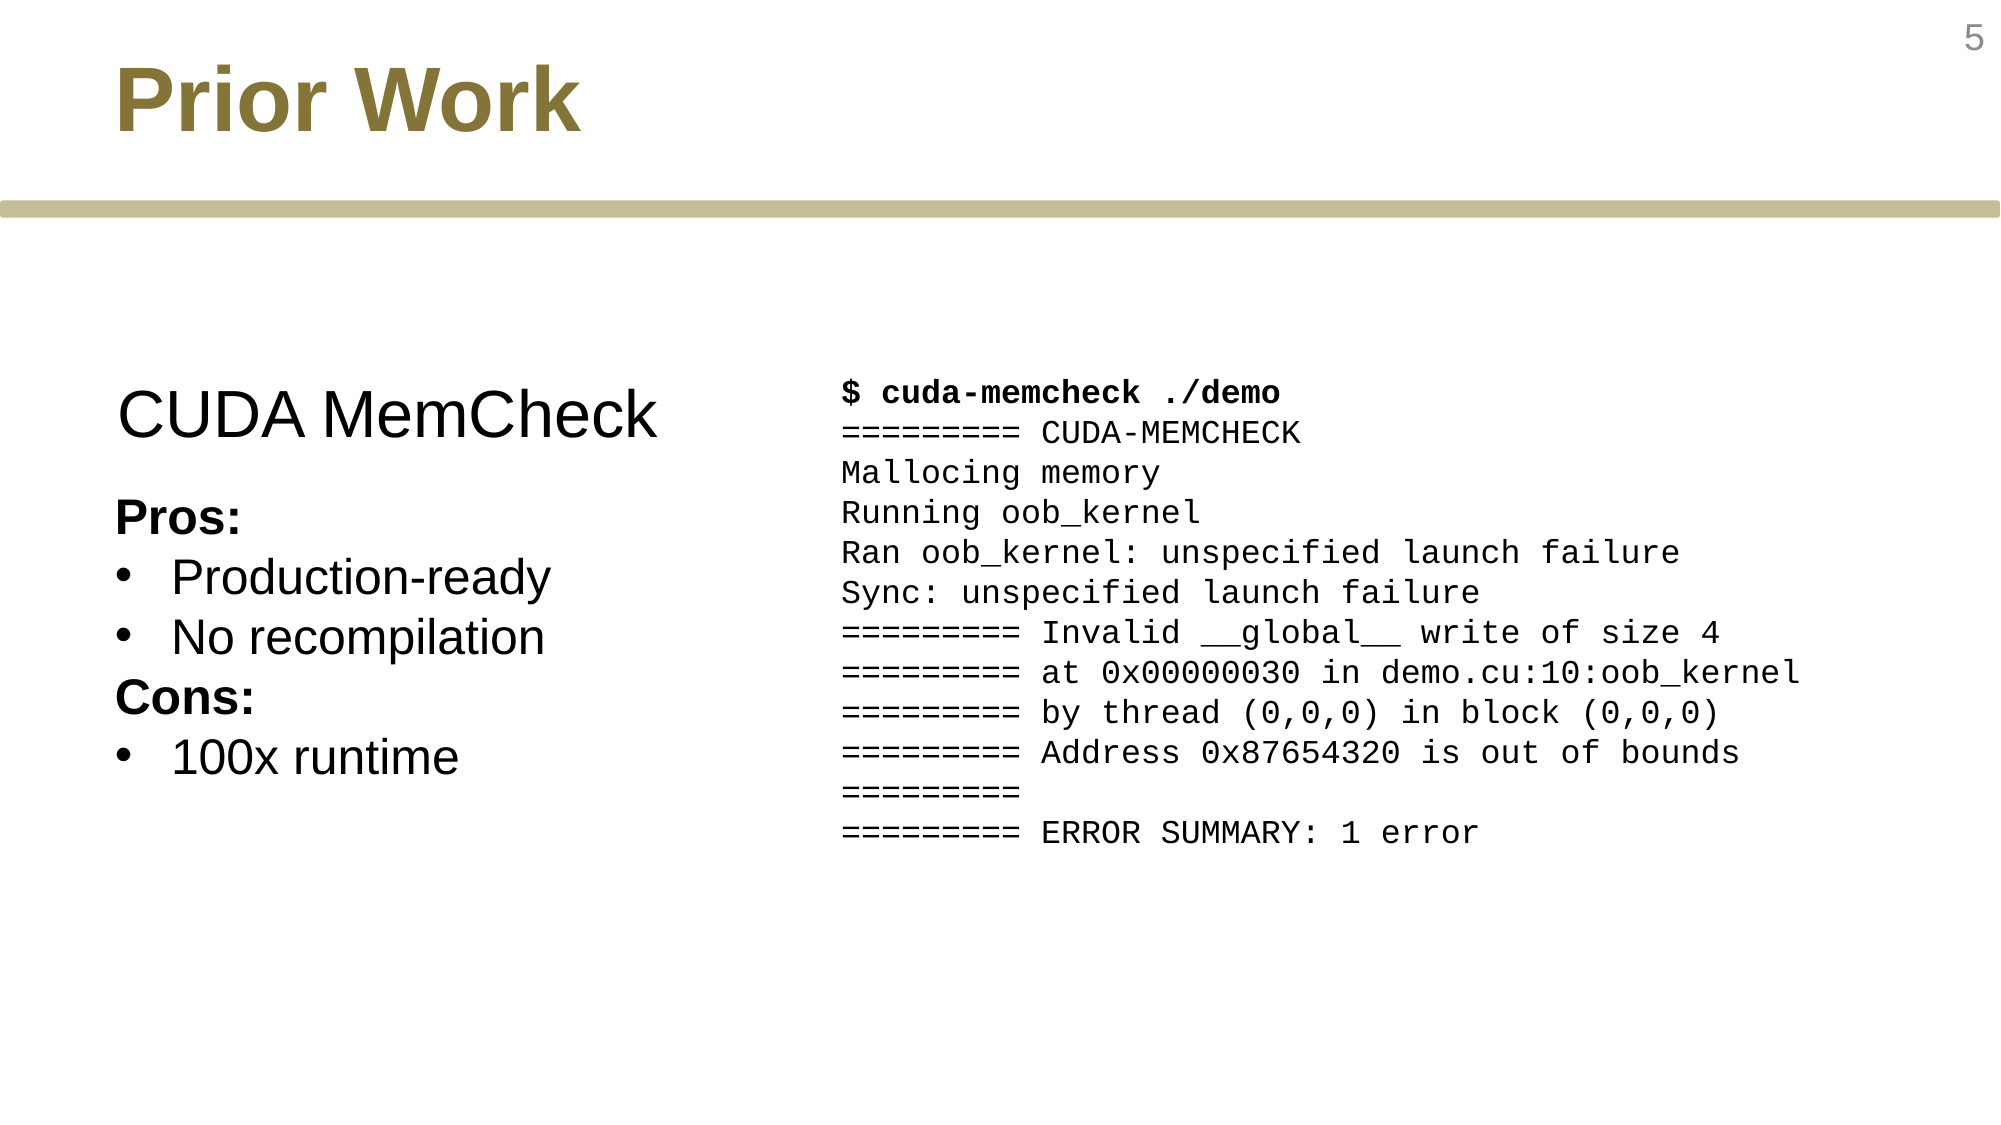

5
# Prior Work
CUDA MemCheck
$ cuda-memcheck ./demo
========= CUDA-MEMCHECK
Mallocing memory
Running oob_kernel
Ran oob_kernel: unspecified launch failure
Sync: unspecified launch failure
========= Invalid __global__ write of size 4
========= at 0x00000030 in demo.cu:10:oob_kernel
========= by thread (0,0,0) in block (0,0,0)
========= Address 0x87654320 is out of bounds
=========
========= ERROR SUMMARY: 1 error
Pros:
Production-ready
No recompilation
Cons:
100x runtime